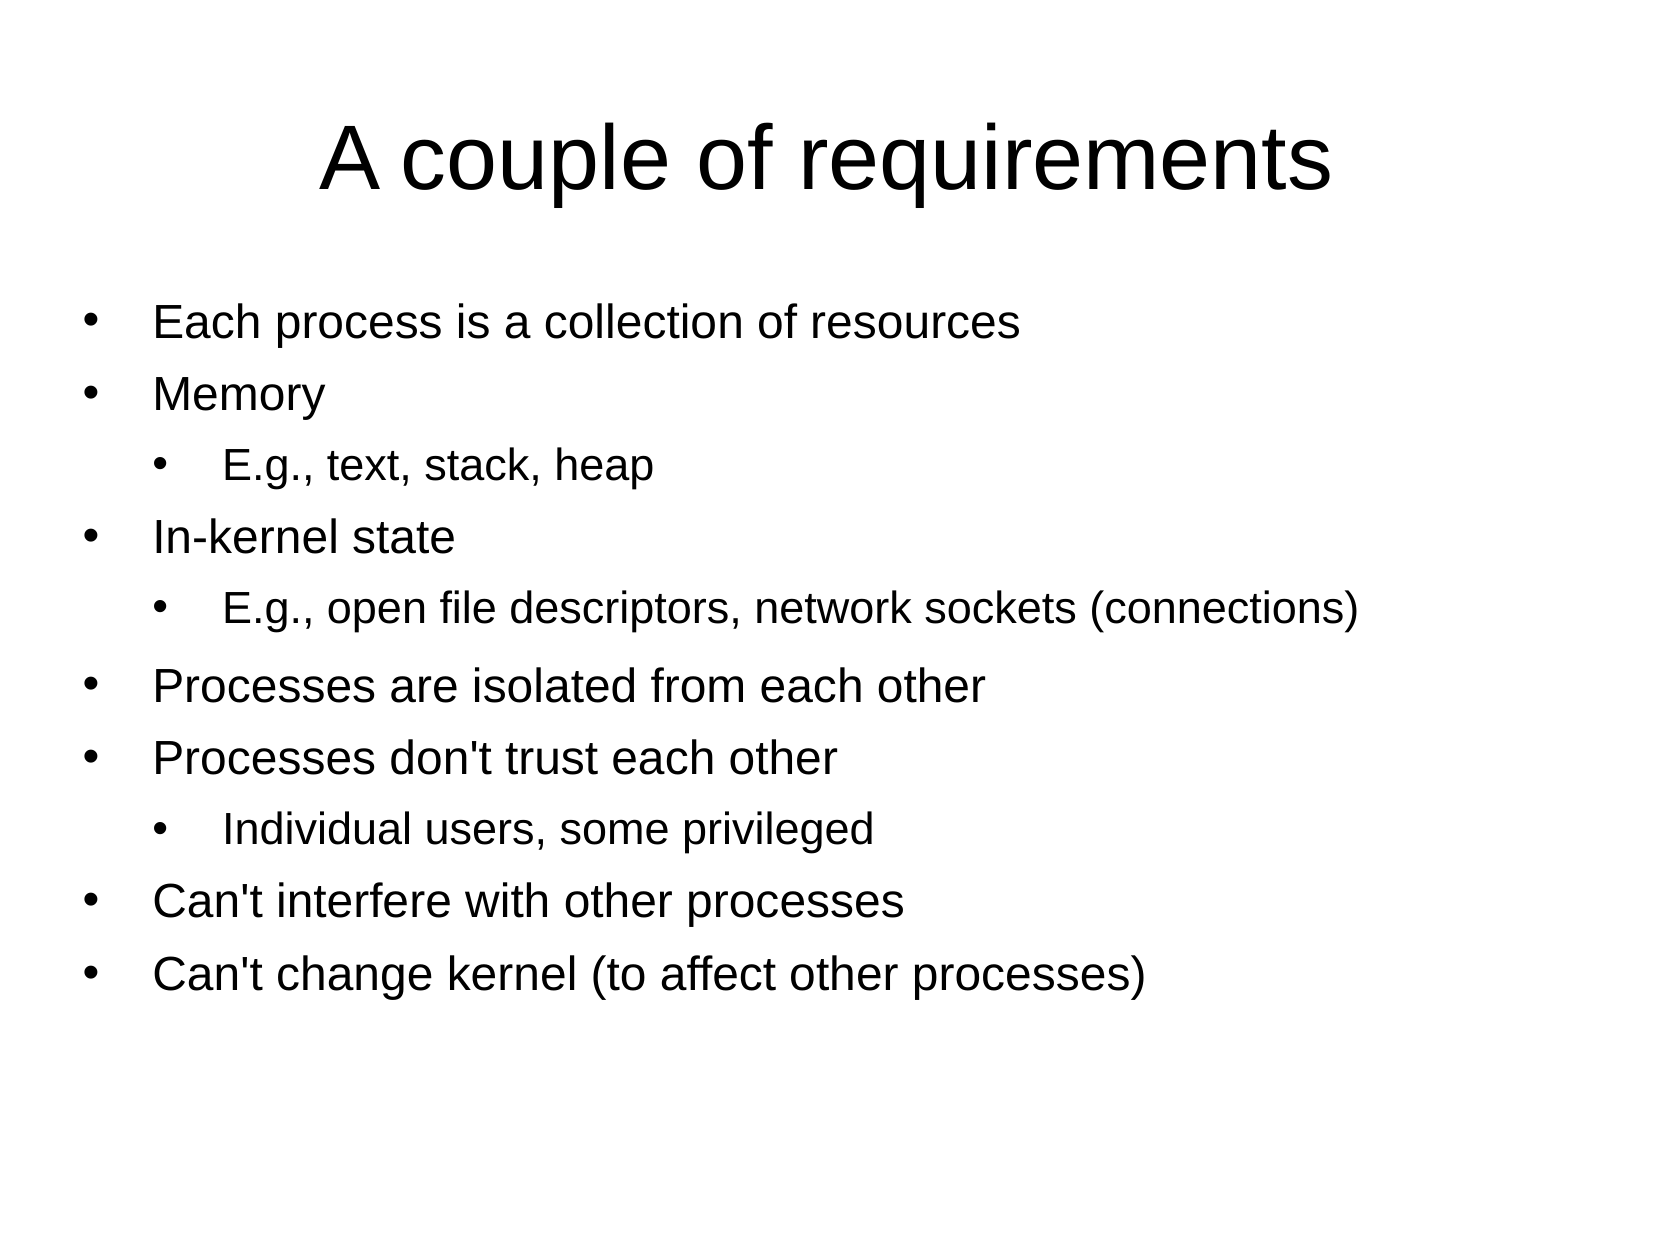

A couple of requirements
Each process is a collection of resources
Memory
E.g., text, stack, heap
In-kernel state
E.g., open file descriptors, network sockets (connections)
Processes are isolated from each other
Processes don't trust each other
Individual users, some privileged
Can't interfere with other processes
Can't change kernel (to affect other processes)